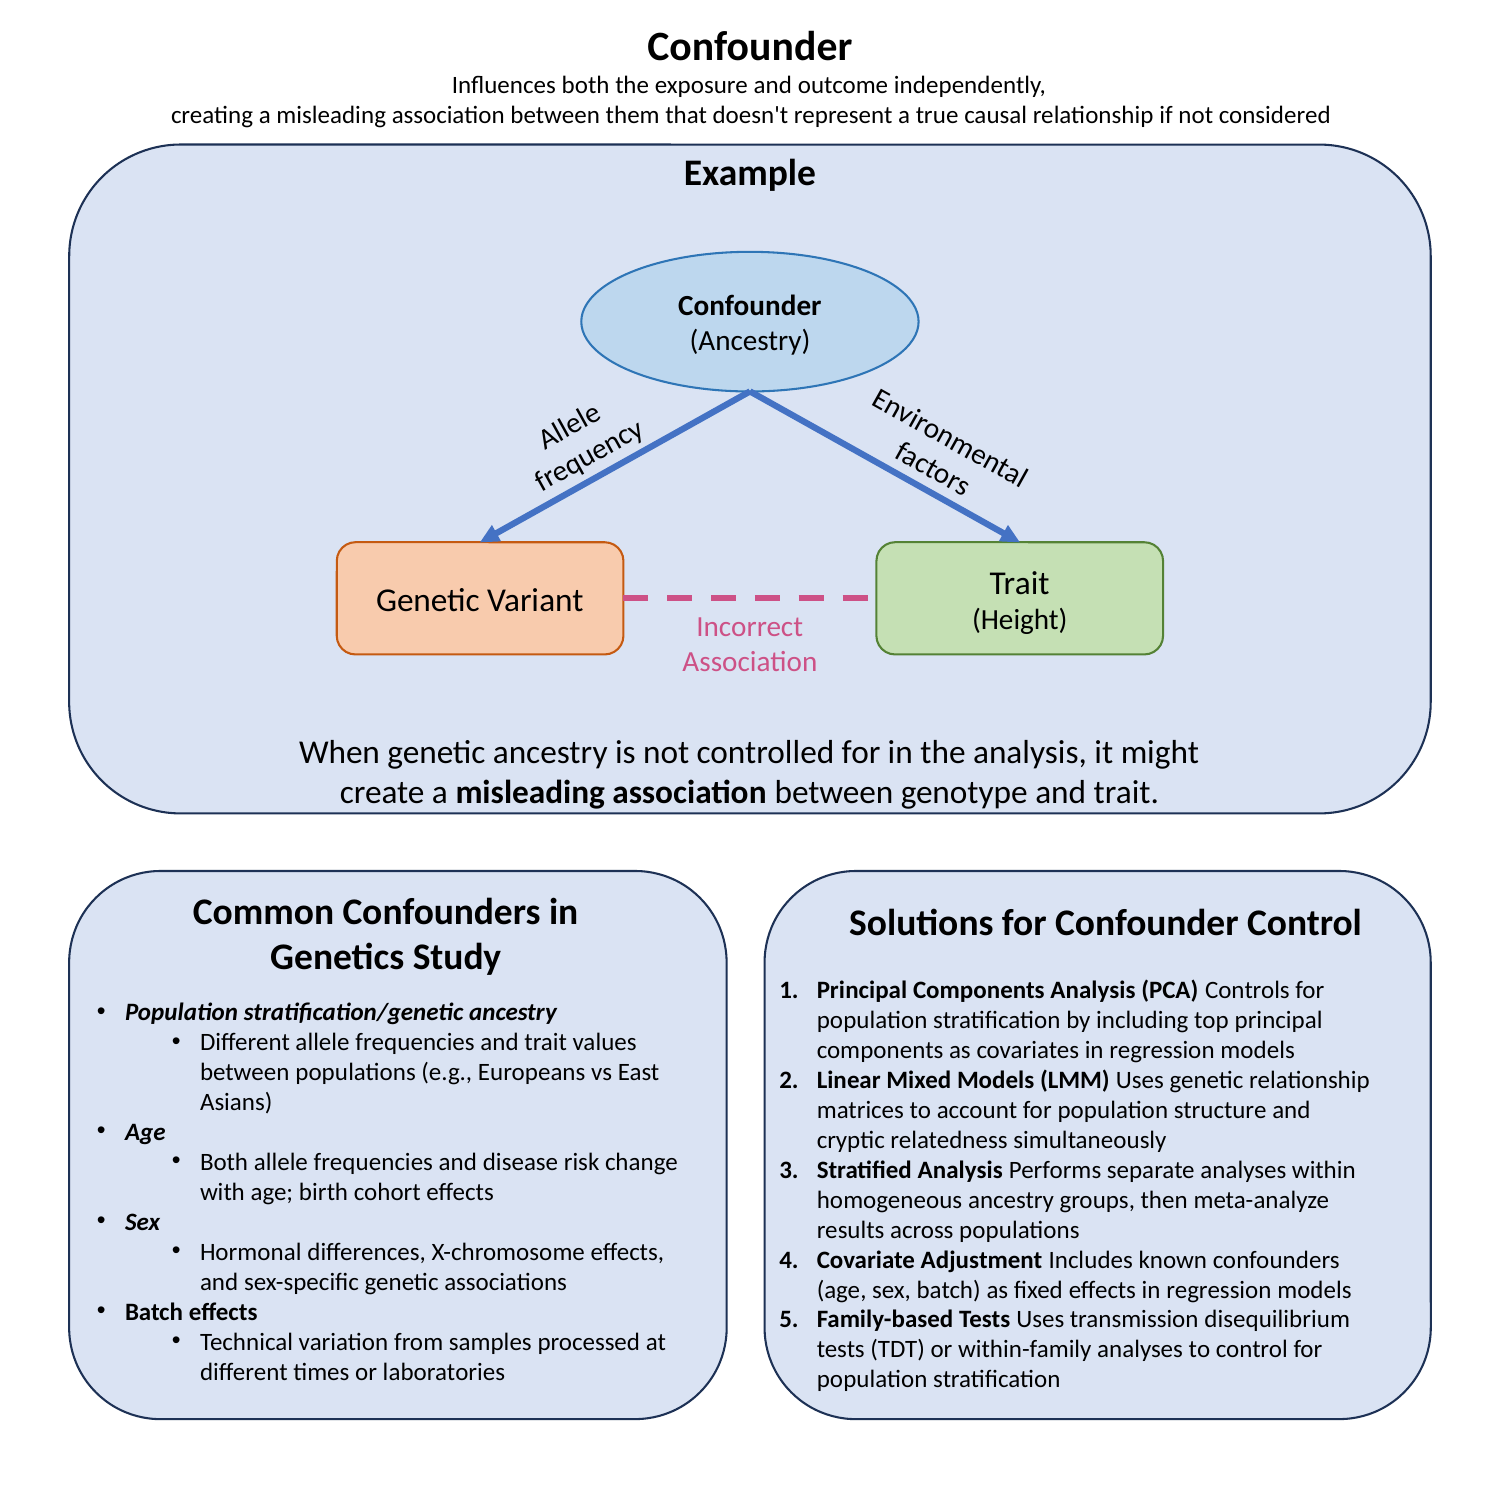

Confounder
Influences both the exposure and outcome independently,
creating a misleading association between them that doesn't represent a true causal relationship if not considered
Example

Confounder
(Ancestry)
Allele
frequency
Environmental factors
Genetic Variant
Trait
(Height)
Incorrect
Association
When genetic ancestry is not controlled for in the analysis, it might create a misleading association between genotype and trait.

Common Confounders in Genetics Study
Solutions for Confounder Control
Principal Components Analysis (PCA) Controls for population stratification by including top principal components as covariates in regression models
Linear Mixed Models (LMM) Uses genetic relationship matrices to account for population structure and cryptic relatedness simultaneously
Stratified Analysis Performs separate analyses within homogeneous ancestry groups, then meta-analyze results across populations
Covariate Adjustment Includes known confounders (age, sex, batch) as fixed effects in regression models
Family-based Tests Uses transmission disequilibrium tests (TDT) or within-family analyses to control for population stratification
Population stratification/genetic ancestry
Different allele frequencies and trait values between populations (e.g., Europeans vs East Asians)
Age
Both allele frequencies and disease risk change with age; birth cohort effects
Sex
Hormonal differences, X-chromosome effects, and sex-specific genetic associations
Batch effects
Technical variation from samples processed at different times or laboratories